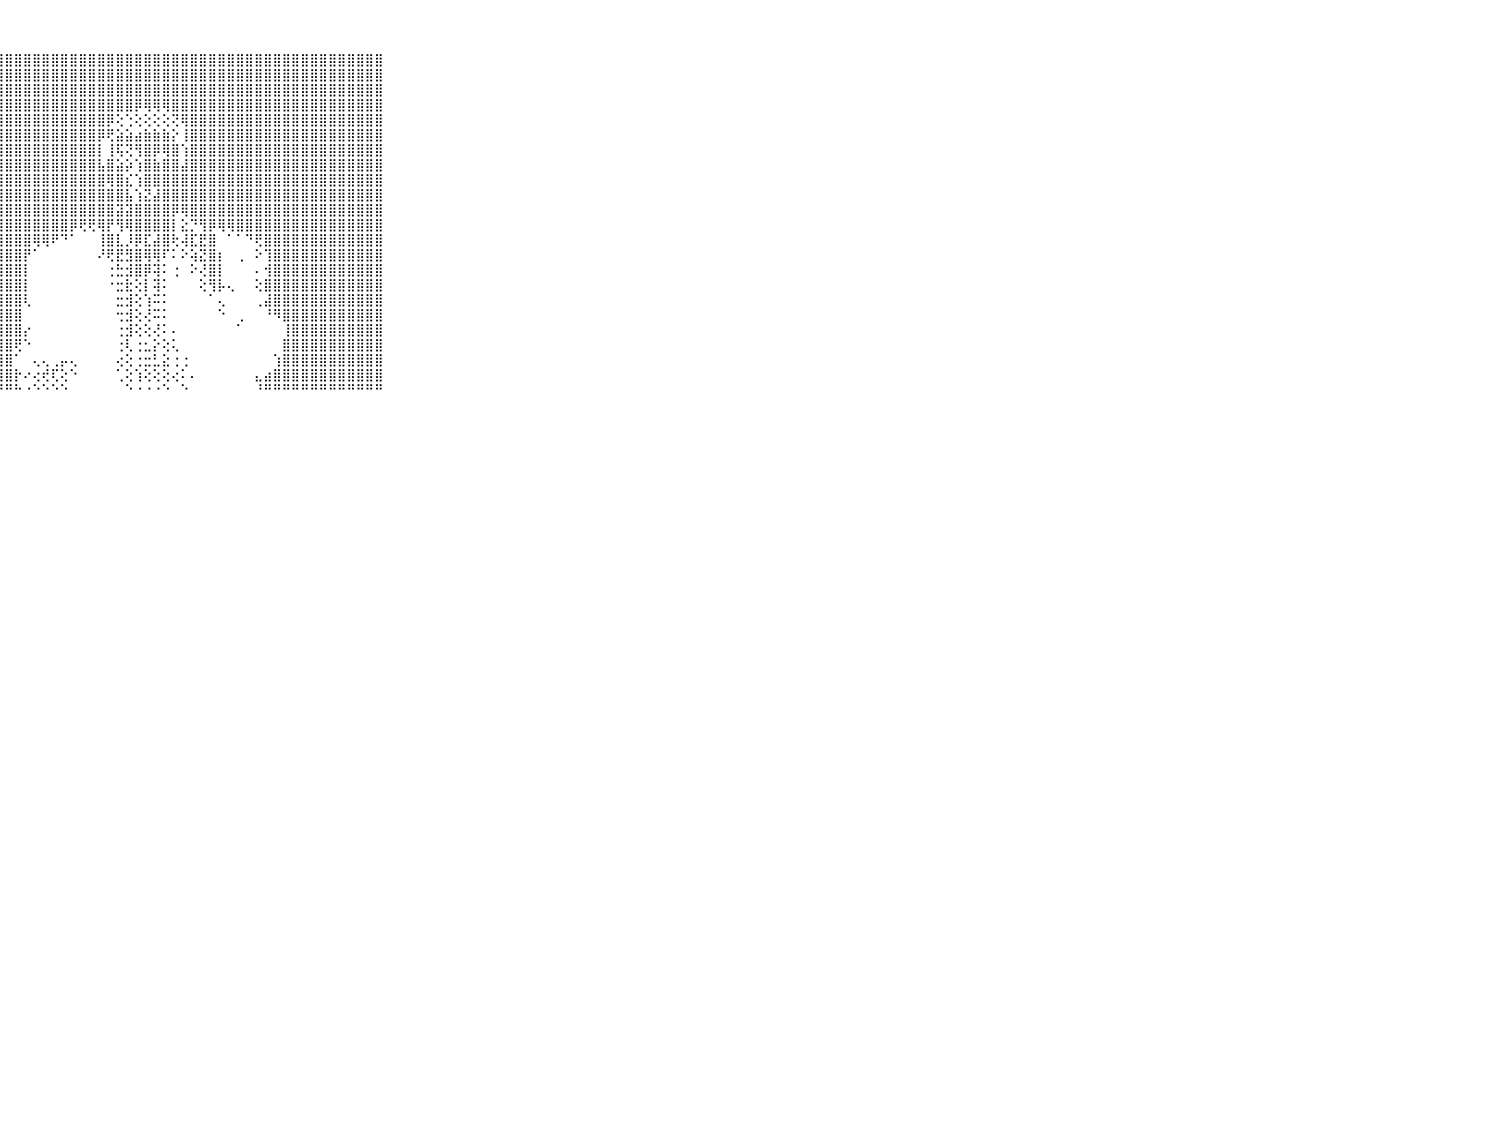

⠀⠀⠀⠀⠀⠀⠀⠀⠀⠀⠀⣿⣿⣿⣿⣿⣿⣿⣿⣿⣿⣿⣿⣿⣿⣿⣿⣿⣿⣿⣿⣿⣿⣿⣿⣿⣿⣿⣿⣿⣿⣿⣿⣿⣿⣿⣿⣿⣿⣿⣿⣿⣿⣿⣿⣿⣿⣿⣿⣿⣿⣿⣿⣿⣿⣿⣿⣿⣿⠀⠀⠀⠀⠀⠀⠀⠀⠀⠀⠀⠀
⠀⠀⠀⠀⠀⠀⠀⠀⠀⠀⠀⣿⣿⣿⣿⣿⣿⣿⣿⣿⣿⣿⣿⣿⣿⣿⣿⣿⣿⣿⣿⣿⣿⣿⣿⣿⣿⣿⣿⣿⣿⣿⣿⣿⣿⣿⣿⣿⣿⣿⣿⣿⣿⣿⣿⣿⣿⣿⣿⣿⣿⣿⣿⣿⣿⣿⣿⣿⣿⠀⠀⠀⠀⠀⠀⠀⠀⠀⠀⠀⠀
⠀⠀⠀⠀⠀⠀⠀⠀⠀⠀⠀⣿⣿⣿⣿⣿⣿⣿⣿⣿⣿⣿⣿⣿⣿⣿⣿⣿⣿⣿⣿⣿⣿⣿⣿⣿⣿⣿⣿⣿⣿⣿⣿⣿⣿⣿⣿⣿⣿⣿⣿⣿⣿⣿⣿⣿⣿⣿⣿⣿⣿⣿⣿⣿⣿⣿⣿⣿⣿⠀⠀⠀⠀⠀⠀⠀⠀⠀⠀⠀⠀
⠀⠀⠀⠀⠀⠀⠀⠀⠀⠀⠀⣿⣿⣿⣿⣿⣿⣿⣿⣿⣿⣿⣿⣿⣿⣿⣿⣿⣿⣿⣿⣿⣿⣿⣿⣿⣿⣿⣿⣿⣿⣿⡿⢿⢿⢿⣿⣿⣿⣿⣿⣿⣿⣿⣿⣿⣿⣿⣿⣿⣿⣿⣿⣿⣿⣿⣿⣿⣿⠀⠀⠀⠀⠀⠀⠀⠀⠀⠀⠀⠀
⠀⠀⠀⠀⠀⠀⠀⠀⠀⠀⠀⣿⣿⣿⣿⣿⣿⣿⣿⣿⣿⣿⣿⣿⣿⣿⣿⣿⣿⣿⣿⣿⣿⣿⣿⣿⣿⣿⣿⡿⢕⢑⢕⢕⢕⢕⢝⢿⣿⣿⣿⣿⣿⣿⣿⣿⣿⣿⣿⣿⣿⣿⣿⣿⣿⣿⣿⣿⣿⠀⠀⠀⠀⠀⠀⠀⠀⠀⠀⠀⠀
⠀⠀⠀⠀⠀⠀⠀⠀⠀⠀⠀⣿⣿⣿⣿⣿⣿⣿⣿⣿⣿⣿⣿⣿⣿⣿⣿⣿⣿⣿⣿⣿⣿⣿⣿⣿⣿⣿⡿⢟⣵⣵⣴⣷⣷⣷⡕⢸⣿⣿⣿⣿⣿⣿⣿⣿⣿⣿⣿⣿⣿⣿⣿⣿⣿⣿⣿⣿⣿⠀⠀⠀⠀⠀⠀⠀⠀⠀⠀⠀⠀
⠀⠀⠀⠀⠀⠀⠀⠀⠀⠀⠀⣿⣿⣿⣿⣿⣿⣿⣿⣿⣿⣿⣿⣿⣿⣿⣿⣿⣿⣿⣿⣿⣿⣿⣿⣿⣿⣿⡇⢸⢯⢝⢻⣿⡿⢿⣿⢱⣿⣿⣿⣿⣿⣿⣿⣿⣿⣿⣿⣿⣿⣿⣿⣿⣿⣿⣿⣿⣿⠀⠀⠀⠀⠀⠀⠀⠀⠀⠀⠀⠀
⠀⠀⠀⠀⠀⠀⠀⠀⠀⠀⠀⣿⣿⣿⣿⣿⣿⣿⣿⣿⣿⣿⣿⣿⣿⣿⣿⣿⣿⣿⣿⣿⣿⣿⣿⣿⣿⣿⣧⣿⣵⡵⢱⣿⣷⣿⣿⣼⣿⣿⣿⣿⣿⣿⣿⣿⣿⣿⣿⣿⣿⣿⣿⣿⣿⣿⣿⣿⣿⠀⠀⠀⠀⠀⠀⠀⠀⠀⠀⠀⠀
⠀⠀⠀⠀⠀⠀⠀⠀⠀⠀⠀⣿⣿⣿⣿⣿⣿⣿⣿⣿⣿⣿⣿⣿⣿⣿⣿⣿⣿⣿⣿⣿⣿⣿⣿⣿⣿⣿⣿⢿⣿⣎⢱⣿⣿⣿⣿⣿⣿⣿⣿⣿⣿⣿⣿⣿⣿⣿⣿⣿⣿⣿⣿⣿⣿⣿⣿⣿⣿⠀⠀⠀⠀⠀⠀⠀⠀⠀⠀⠀⠀
⠀⠀⠀⠀⠀⠀⠀⠀⠀⠀⠀⣿⣿⣿⣿⣿⣿⣿⣿⣿⣿⣿⣿⣿⣿⣿⣿⣿⣿⣿⣿⣿⣿⣿⣿⣿⣿⣿⣿⣿⣿⣧⢱⣝⣼⣿⣿⣿⣿⣿⣿⣿⣿⣿⣿⣿⣿⣿⣿⣿⣿⣿⣿⣿⣿⣿⣿⣿⣿⠀⠀⠀⠀⠀⠀⠀⠀⠀⠀⠀⠀
⠀⠀⠀⠀⠀⠀⠀⠀⠀⠀⠀⣿⣿⣿⣿⣿⣿⣿⣿⣿⣿⣿⣿⣿⣿⣿⣿⣿⣿⣿⣿⣿⣿⣿⣿⣿⣿⣿⣿⣿⣽⣽⣿⣿⣿⣿⡿⢿⣿⣿⣿⣿⣿⣿⣿⣿⣿⣿⣿⣿⣿⣿⣿⣿⣿⣿⣿⣿⣿⠀⠀⠀⠀⠀⠀⠀⠀⠀⠀⠀⠀
⠀⠀⠀⠀⠀⠀⠀⠀⠀⠀⠀⣿⣿⣿⣿⣿⣿⣿⣿⣿⣿⣿⣿⣿⣿⣿⣿⣿⣿⣿⣿⣿⣿⣿⣿⡿⢟⢟⢿⡟⢻⢿⣿⣿⣿⣿⡇⣕⡙⢻⡿⢿⢿⣿⣿⣿⣿⣿⣿⣿⣿⣿⣿⣿⣿⣿⣿⣿⣿⠀⠀⠀⠀⠀⠀⠀⠀⠀⠀⠀⠀
⠀⠀⠀⠀⠀⠀⠀⠀⠀⠀⠀⣿⣿⣿⣿⣿⣿⣿⣿⣿⣿⣿⣿⣿⣿⣿⣿⣿⣿⣿⣿⢿⢿⠟⠙⠁⠀⠀⢸⣿⣇⡸⡿⣏⣼⣿⢗⢼⣏⣟⣿⠀⠁⠁⠙⢟⣿⣿⣿⣿⣿⣿⣿⣿⣿⣿⣿⣿⣿⠀⠀⠀⠀⠀⠀⠀⠀⠀⠀⠀⠀
⠀⠀⠀⠀⠀⠀⠀⠀⠀⠀⠀⣿⣿⣿⣿⣿⣿⣿⣿⣿⣿⣿⣿⣿⣿⣿⣿⣿⣿⣿⡟⠁⠀⠀⠀⠀⠀⠀⠜⢟⣟⣻⣿⢿⢿⠏⠅⠕⢵⣝⣿⡆⠀⢀⠀⠕⢹⣿⣿⣿⣿⣿⣿⣿⣿⣿⣿⣿⣿⠀⠀⠀⠀⠀⠀⠀⠀⠀⠀⠀⠀
⠀⠀⠀⠀⠀⠀⠀⠀⠀⠀⠀⣿⣿⣿⣿⣿⣿⣿⣿⣿⣿⣿⣿⣿⣿⣿⣿⣿⣿⣿⡇⠀⠀⠀⠀⠀⠀⠀⠀⢐⣓⣺⣿⡿⢽⠅⢐⠀⠕⢜⣿⡇⠀⠀⠀⠄⢺⣿⣿⣿⣿⣿⣿⣿⣿⣿⣿⣿⣿⠀⠀⠀⠀⠀⠀⠀⠀⠀⠀⠀⠀
⠀⠀⠀⠀⠀⠀⠀⠀⠀⠀⠀⣿⣿⣿⣿⣿⣿⣿⣿⣿⣿⣿⣿⣿⣿⣿⣿⣿⣿⣿⡇⠀⠀⠀⠀⠀⠀⠀⠀⠐⣒⣗⢕⡇⢽⠅⠀⠀⠀⢕⢻⡧⢄⠀⠀⢕⣿⣿⣿⣿⣿⣿⣿⣿⣿⣿⣿⣿⣿⠀⠀⠀⠀⠀⠀⠀⠀⠀⠀⠀⠀
⠀⠀⠀⠀⠀⠀⠀⠀⠀⠀⠀⣿⣿⣿⣿⣿⣿⣿⣿⣿⣿⣿⣿⣿⣿⣿⣿⣿⣿⣿⢇⠀⠀⠀⠀⠀⠀⠀⠀⠀⣒⣺⢕⢱⠭⠅⠀⠀⠀⠀⠁⢄⠀⠀⠀⢀⣼⣿⣿⣿⣿⣿⣿⣿⣿⣿⣿⣿⣿⠀⠀⠀⠀⠀⠀⠀⠀⠀⠀⠀⠀
⠀⠀⠀⠀⠀⠀⠀⠀⠀⠀⠀⣿⣿⣿⣿⣿⣿⣿⣿⣿⣿⣿⣿⣿⣿⣿⣿⣿⣿⣿⠀⠀⠀⠀⠀⠀⠀⠀⠀⠀⢒⣺⢕⢜⠭⠅⠀⠀⠀⠀⠀⠑⠀⢀⠀⠀⠘⠻⣿⣿⣿⣿⣿⣿⣿⣿⣿⣿⣿⠀⠀⠀⠀⠀⠀⠀⠀⠀⠀⠀⠀
⠀⠀⠀⠀⠀⠀⠀⠀⠀⠀⠀⣿⣿⣿⣿⣿⣿⣿⣿⣿⣿⣿⣿⣿⣿⣿⣿⣿⣿⣿⡔⠀⠀⠀⠀⠀⠀⠀⠀⠀⢐⣺⢕⢕⢜⠅⠄⠀⠀⠀⠀⠀⠀⠁⠀⠀⠀⠀⢸⣿⣿⣿⣿⣿⣿⣿⣿⣿⣿⠀⠀⠀⠀⠀⠀⠀⠀⠀⠀⠀⠀
⠀⠀⠀⠀⠀⠀⠀⠀⠀⠀⠀⣿⣿⣿⣿⣿⣿⣿⣿⣿⣿⣿⣿⣿⣿⣿⣿⣿⣿⢟⠑⠀⠀⠀⠀⠀⠀⠀⠀⠀⢐⢇⢐⣂⡕⢕⢅⠀⠀⠀⠀⠀⠀⠀⠀⠀⠀⠀⣿⣿⣿⣿⣿⣿⣿⣿⣿⣿⣿⠀⠀⠀⠀⠀⠀⠀⠀⠀⠀⠀⠀
⠀⠀⠀⠀⠀⠀⠀⠀⠀⠀⠀⣿⣿⣿⣿⣿⣿⣿⣿⣿⣿⣿⣿⣿⣿⣿⣿⣿⣿⠁⠀⢄⢄⢀⡤⢄⠀⠀⠀⠀⢔⢕⢐⣒⣃⣕⢐⢐⠀⠀⠀⠀⠀⠀⠀⠀⠀⢱⣿⣿⣿⣿⣿⣿⣿⣿⣿⣿⣿⠀⠀⠀⠀⠀⠀⠀⠀⠀⠀⠀⠀
⠀⠀⠀⠀⠀⠀⠀⠀⠀⠀⠀⣿⣿⣿⣿⣿⣿⣿⣿⣿⣿⣿⣿⣿⣿⣿⣿⣿⣿⡗⠔⢔⢞⢏⢕⠑⠀⠀⠀⠀⢁⢕⢱⢕⢕⢕⢔⠅⠄⠀⠀⠀⠀⠀⠀⣄⣴⣿⣿⣿⣿⣿⣿⣿⣿⣿⣿⣿⣿⠀⠀⠀⠀⠀⠀⠀⠀⠀⠀⠀⠀
⠀⠀⠀⠀⠀⠀⠀⠀⠀⠀⠀⠛⠛⠛⠛⠛⠛⠛⠛⠛⠛⠛⠛⠛⠛⠛⠛⠛⠛⠓⠐⠑⠑⠑⠑⠀⠀⠀⠀⠀⠀⠑⠐⠐⠐⠑⠀⠑⠀⠀⠀⠀⠀⠀⠀⠘⠛⠛⠛⠛⠛⠛⠛⠛⠛⠛⠛⠛⠛⠀⠀⠀⠀⠀⠀⠀⠀⠀⠀⠀⠀